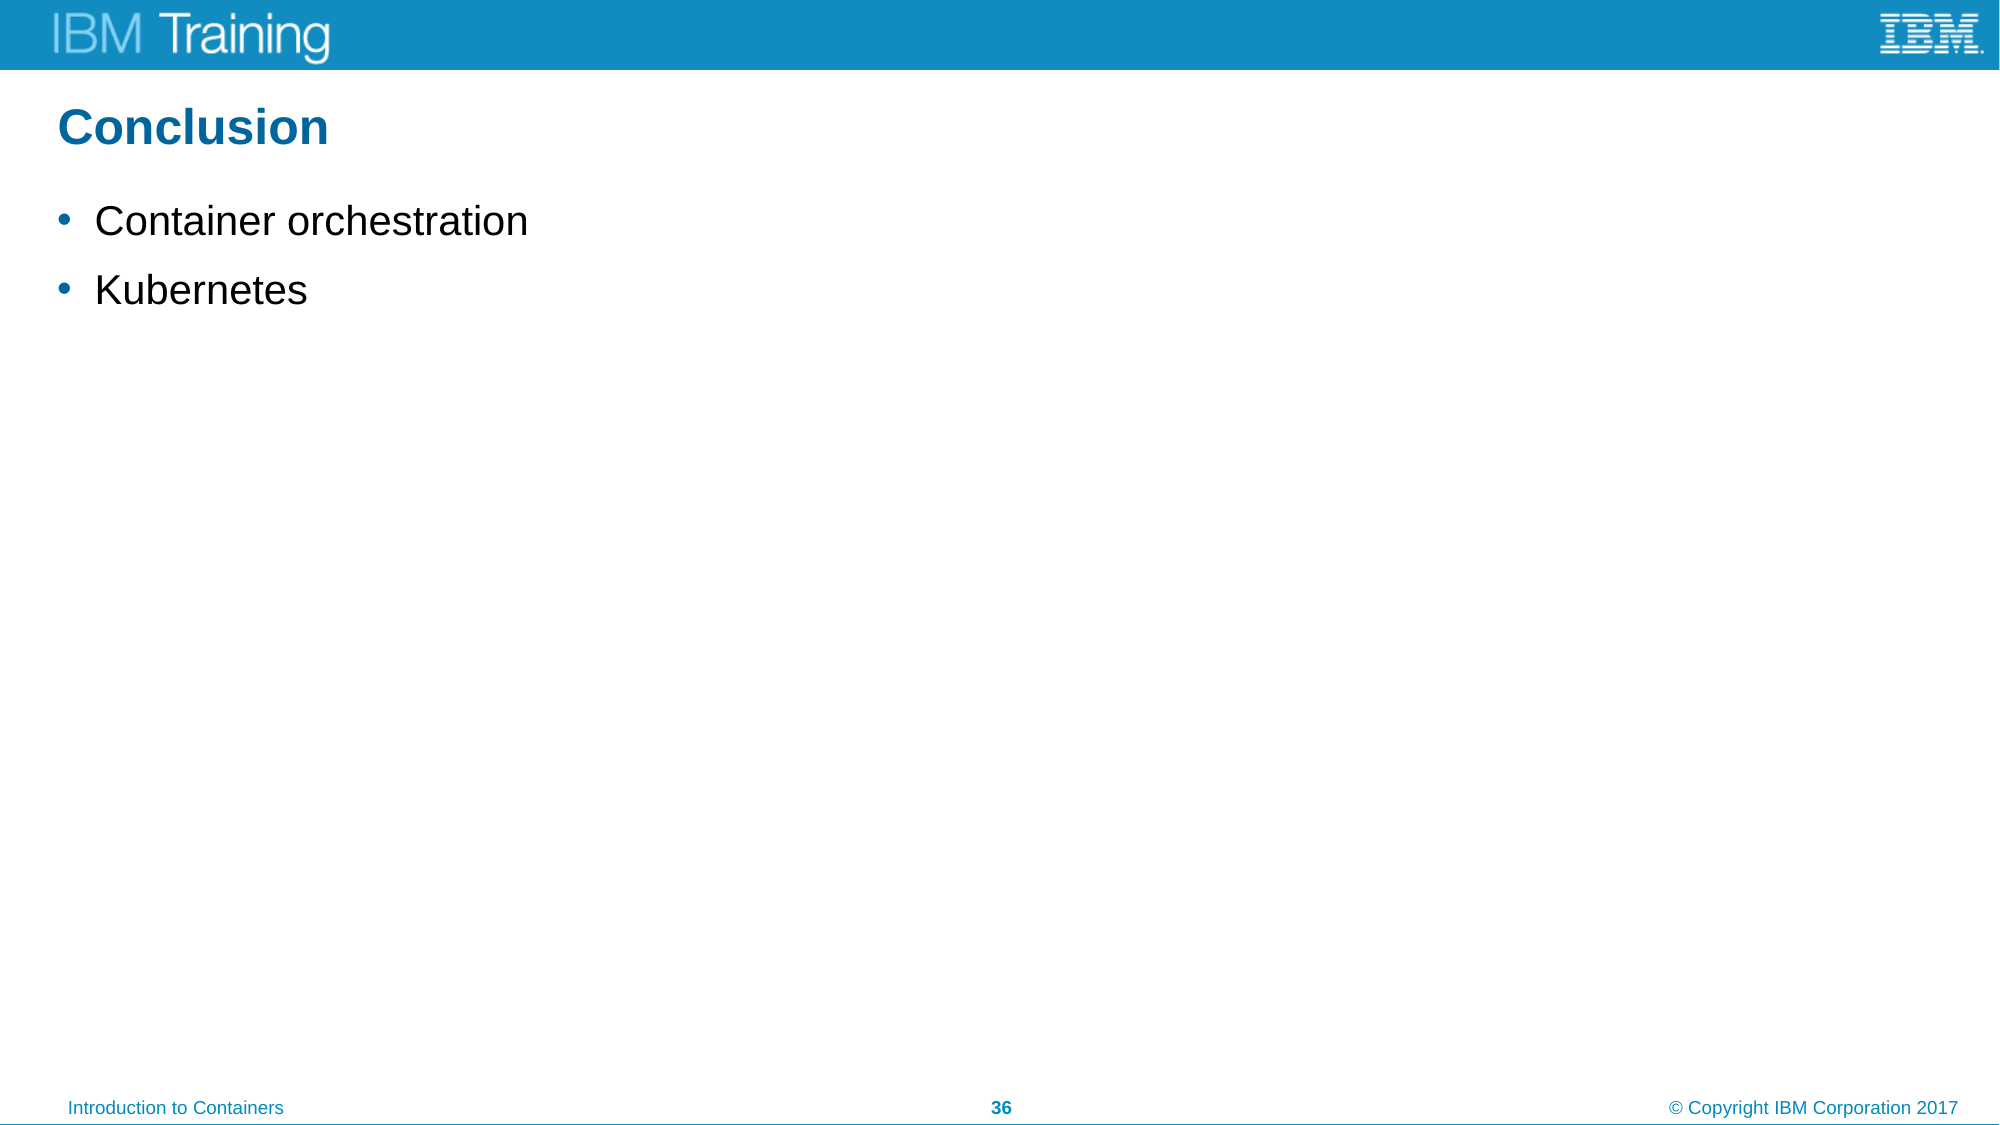

# Conclusion
Container orchestration
Kubernetes

36
© Copyright IBM Corporation 2017